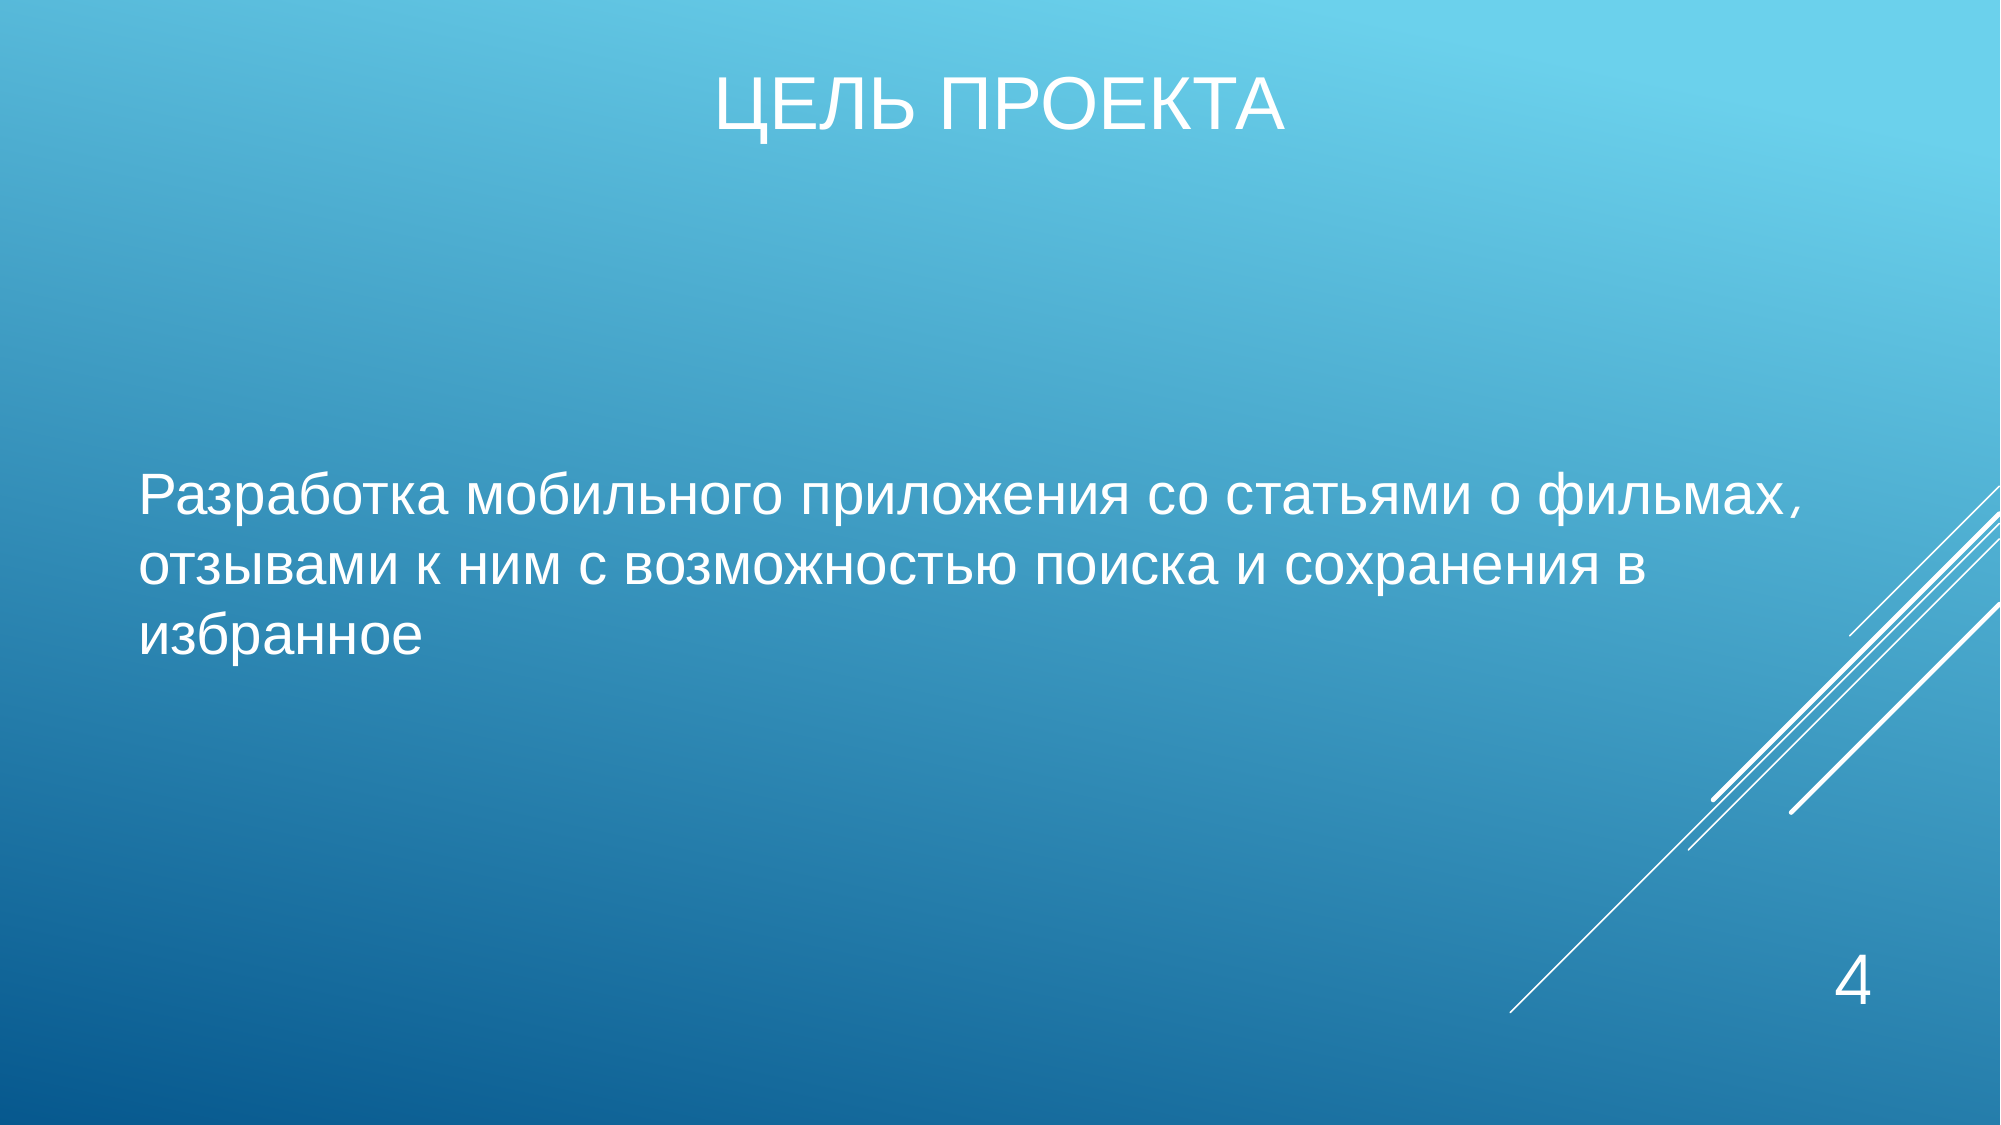

# Цель проекта
Разработка мобильного приложения со статьями о фильмах, отзывами к ним с возможностью поиска и сохранения в избранное
4